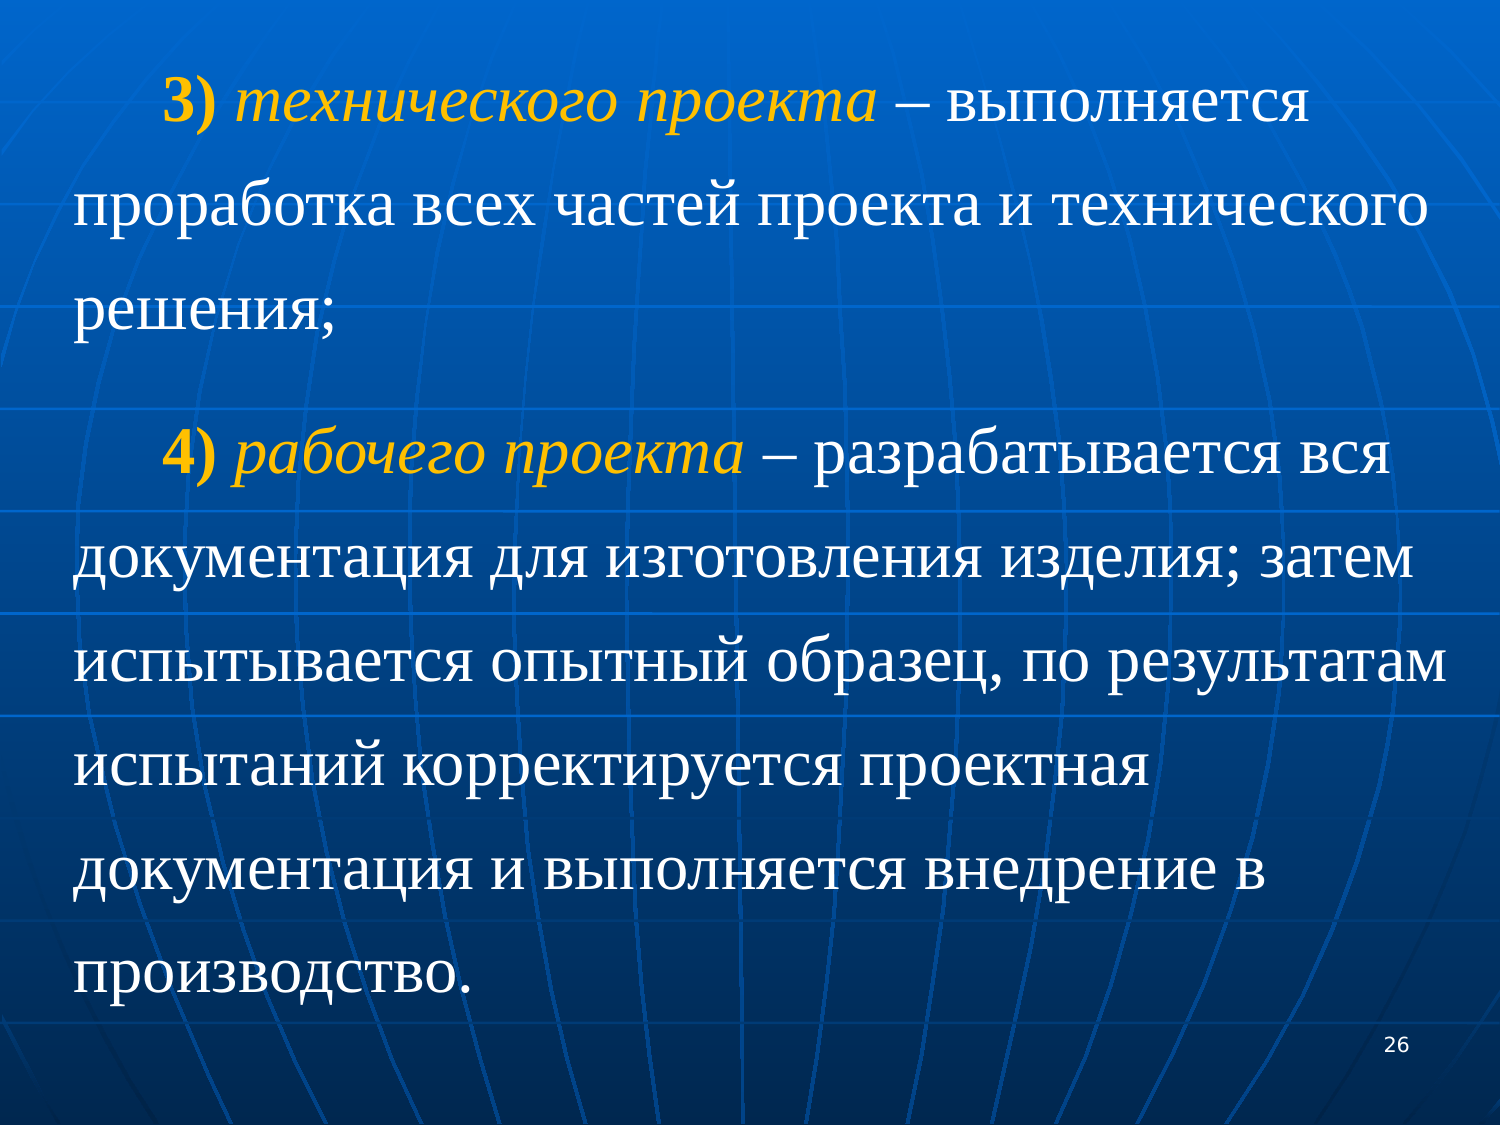

3) технического проекта – выполняется проработка всех частей проекта и технического решения;

4) рабочего проекта – разрабатывается вся документация для изготовления изделия; затем испытывается опытный образец, по результатам испытаний корректируется проектная документация и выполняется внедрение в производство.
26